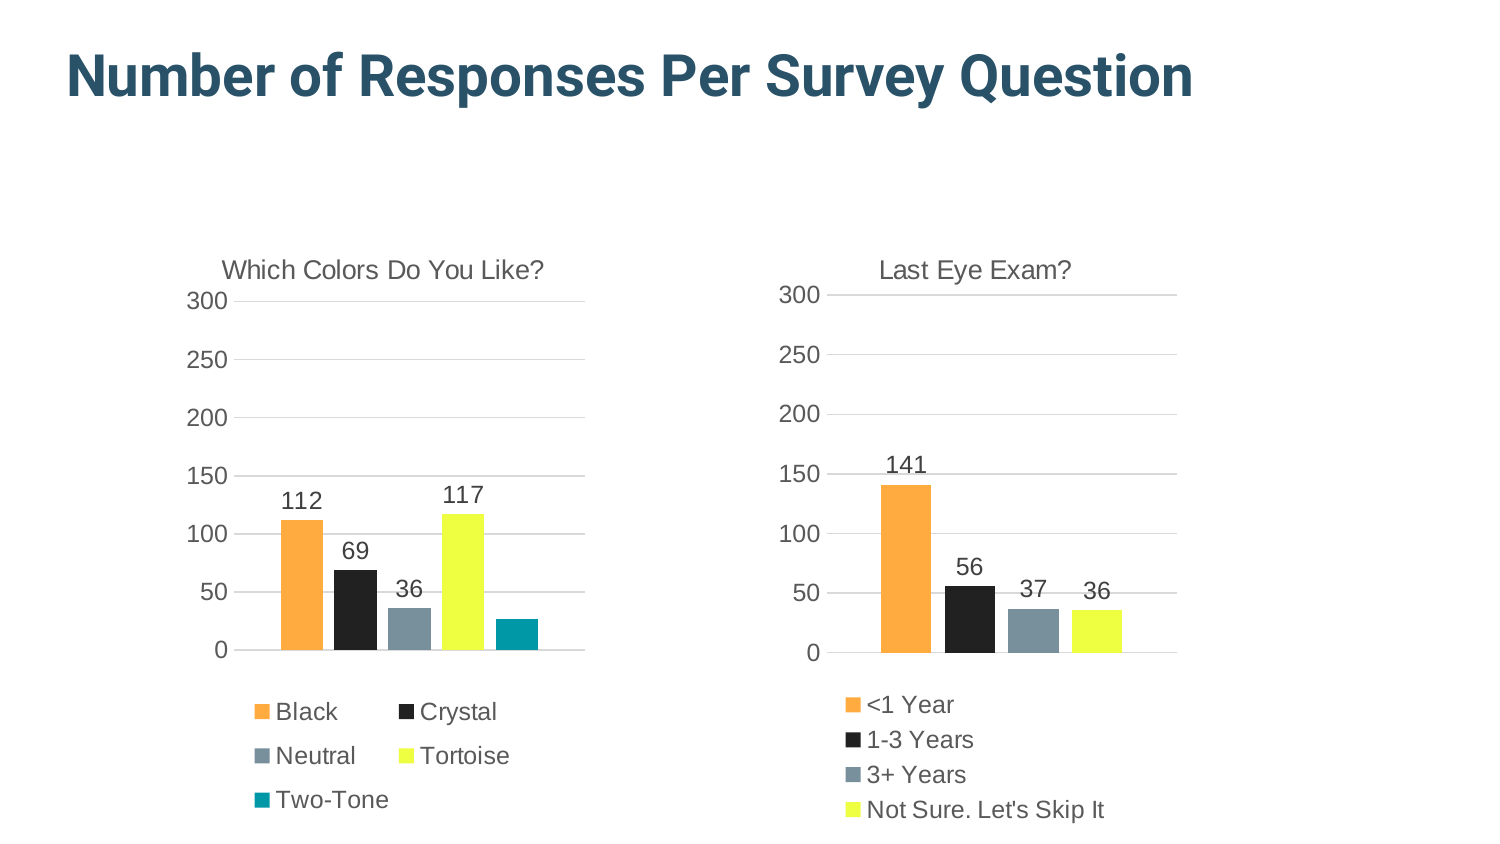

# Number of Responses Per Survey Question

### Chart: Which Colors Do You Like?

| Category | Black | Crystal | Neutral | Tortoise | Two-Tone |
|---|---|---|---|---|---|
| Question 4 | 112.0 | 69.0 | 36.0 | 117.0 | 27.0 |

### Chart: Last Eye Exam?

| Category | <1 Year | 1-3 Years | 3+ Years | Not Sure. Let's Skip It |
|---|---|---|---|---|
| Question 5 | 141.0 | 56.0 | 37.0 | 36.0 |